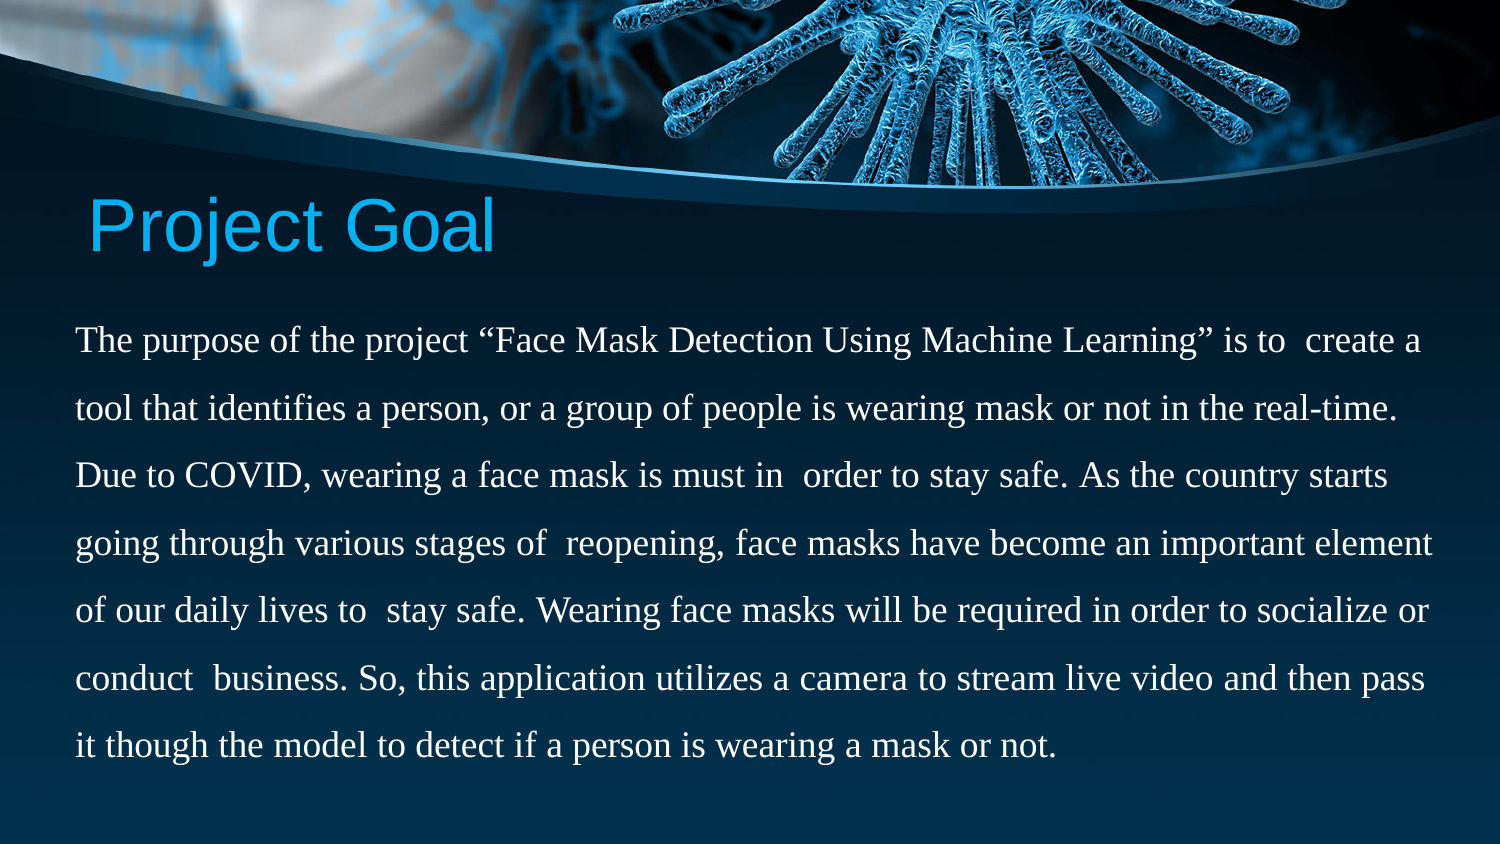

# Project Goal
The purpose of the project “Face Mask Detection Using Machine Learning” is to  create a tool that identifies a person, or a group of people is wearing mask or not in the real-time. Due to COVID, wearing a face mask is must in  order to stay safe. As the country starts going through various stages of  reopening, face masks have become an important element of our daily lives to  stay safe. Wearing face masks will be required in order to socialize or conduct  business. So, this application utilizes a camera to stream live video and then pass it though the model to detect if a person is wearing a mask or not.